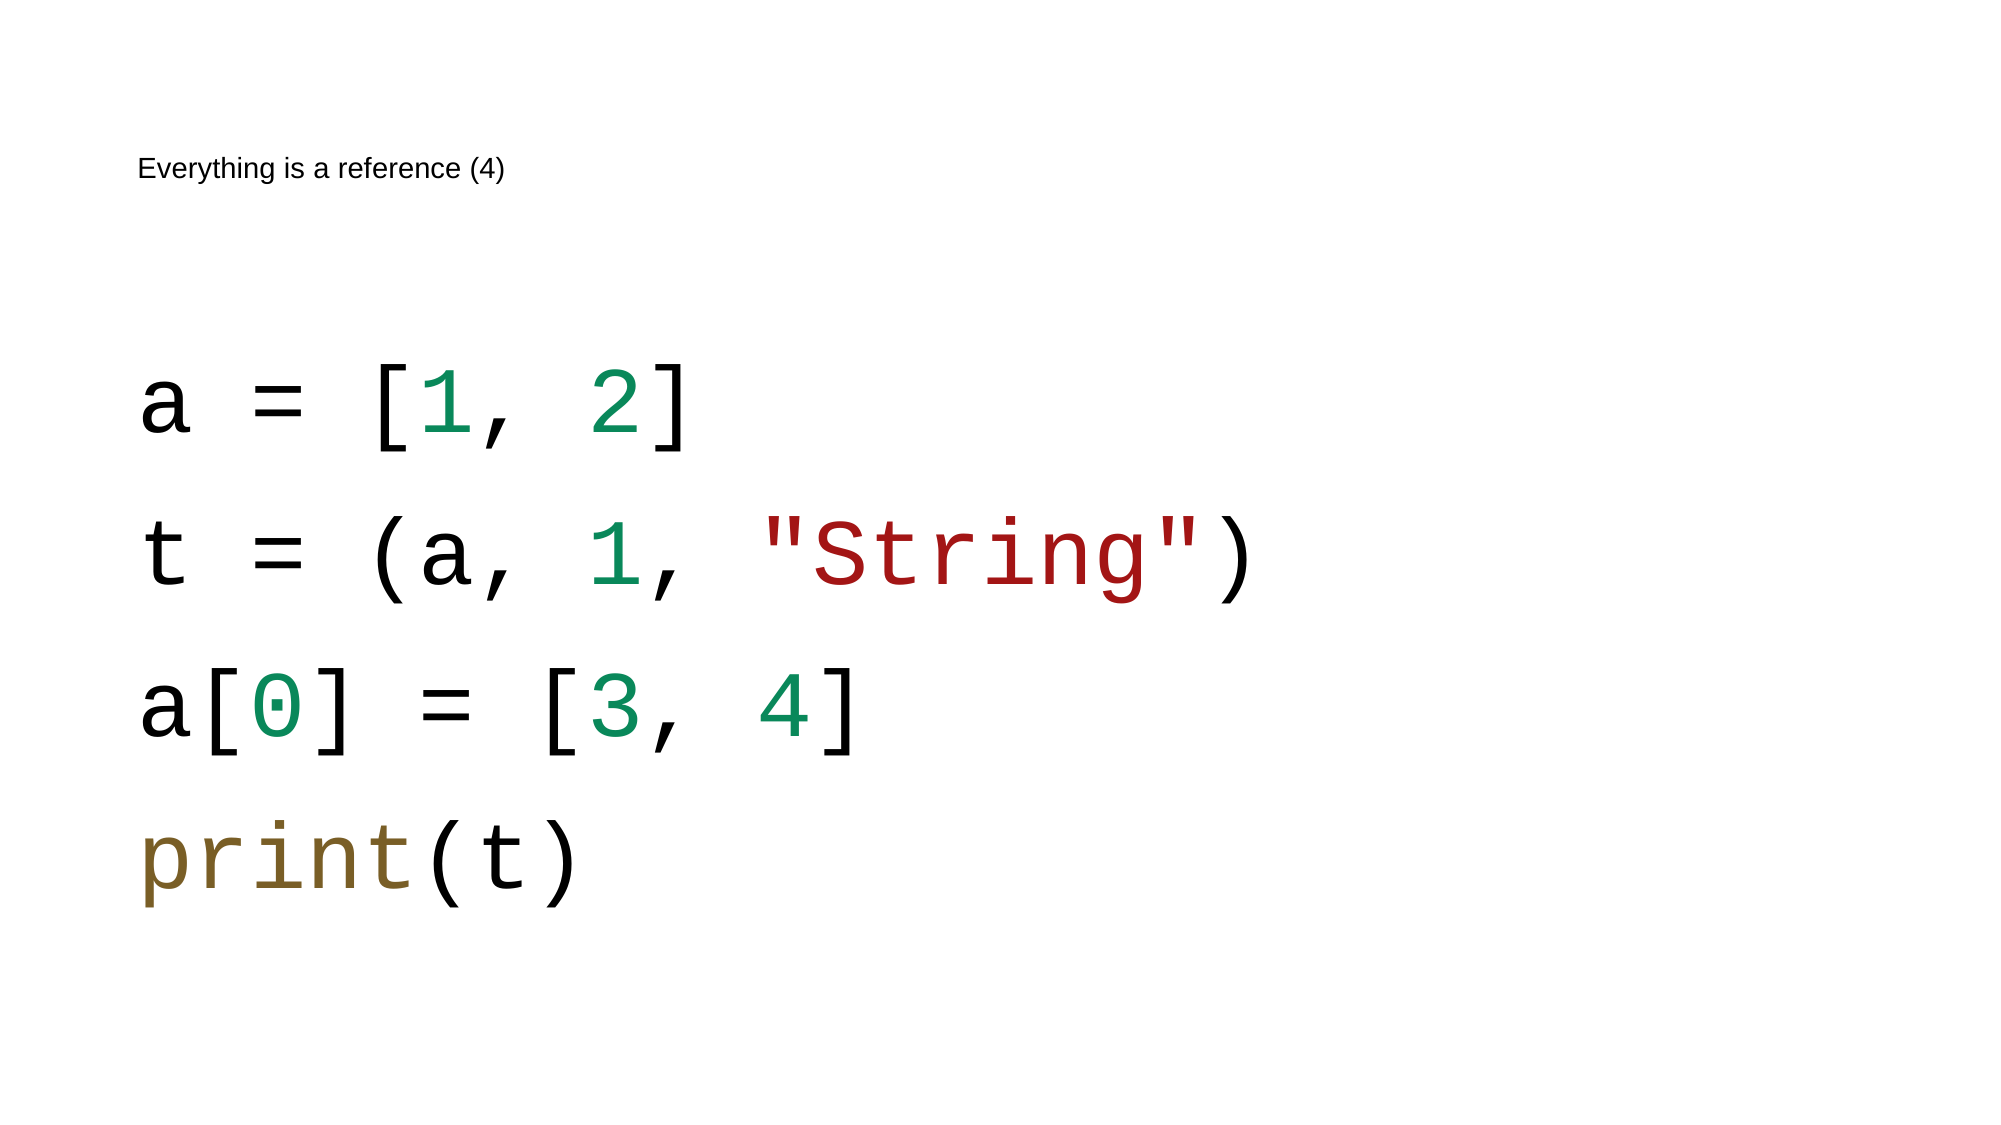

# Everything is a reference (4)
a = [1, 2]
t = (a, 1, "String")
a[0] = [3, 4]
print(t)